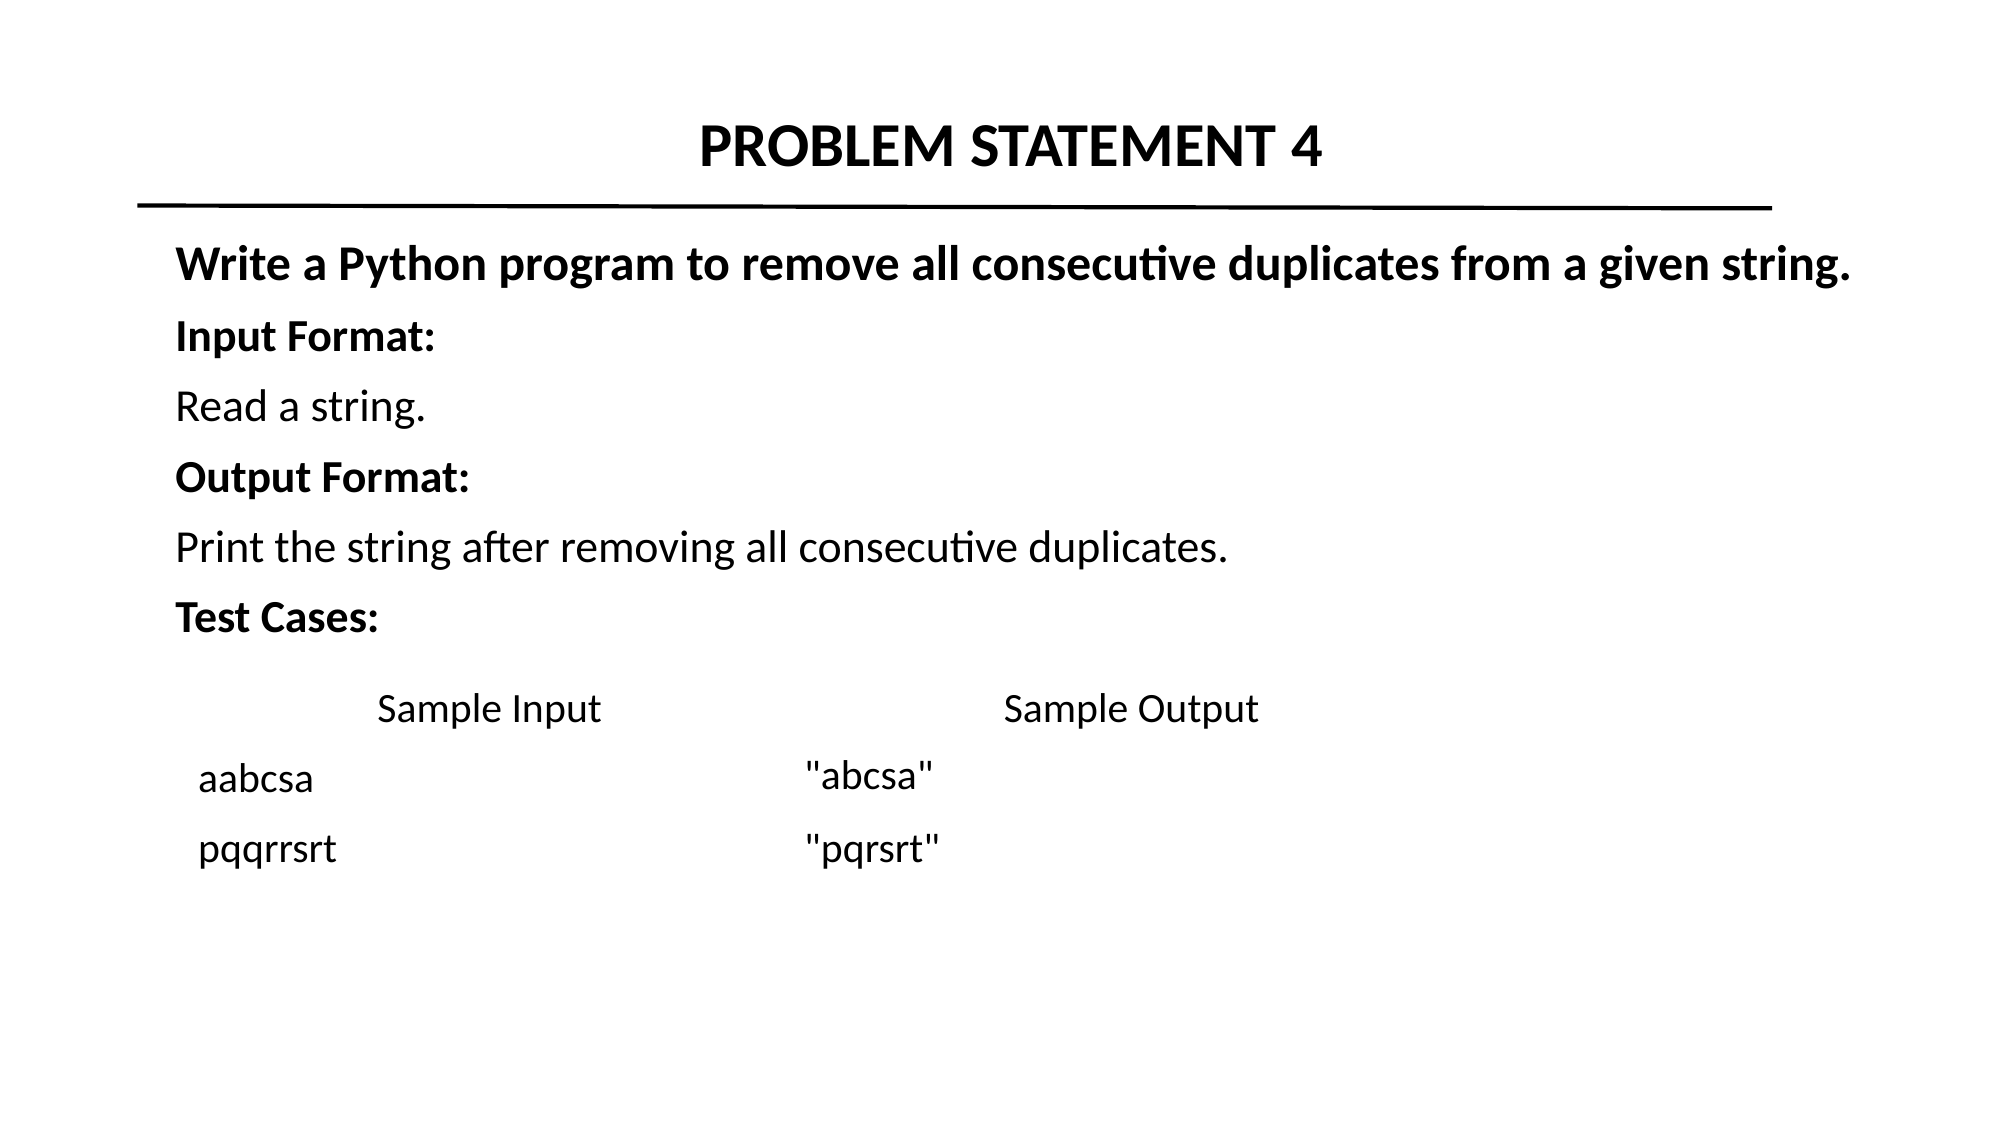

# PROBLEM STATEMENT 4
Write a Python program to remove all consecutive duplicates from a given string.
Input Format:
Read a string.
Output Format:
Print the string after removing all consecutive duplicates.
Test Cases:

| Sample Input | Sample Output |
| --- | --- |
| aabcsa | "abcsa" |
| pqqrrsrt | "pqrsrt" |